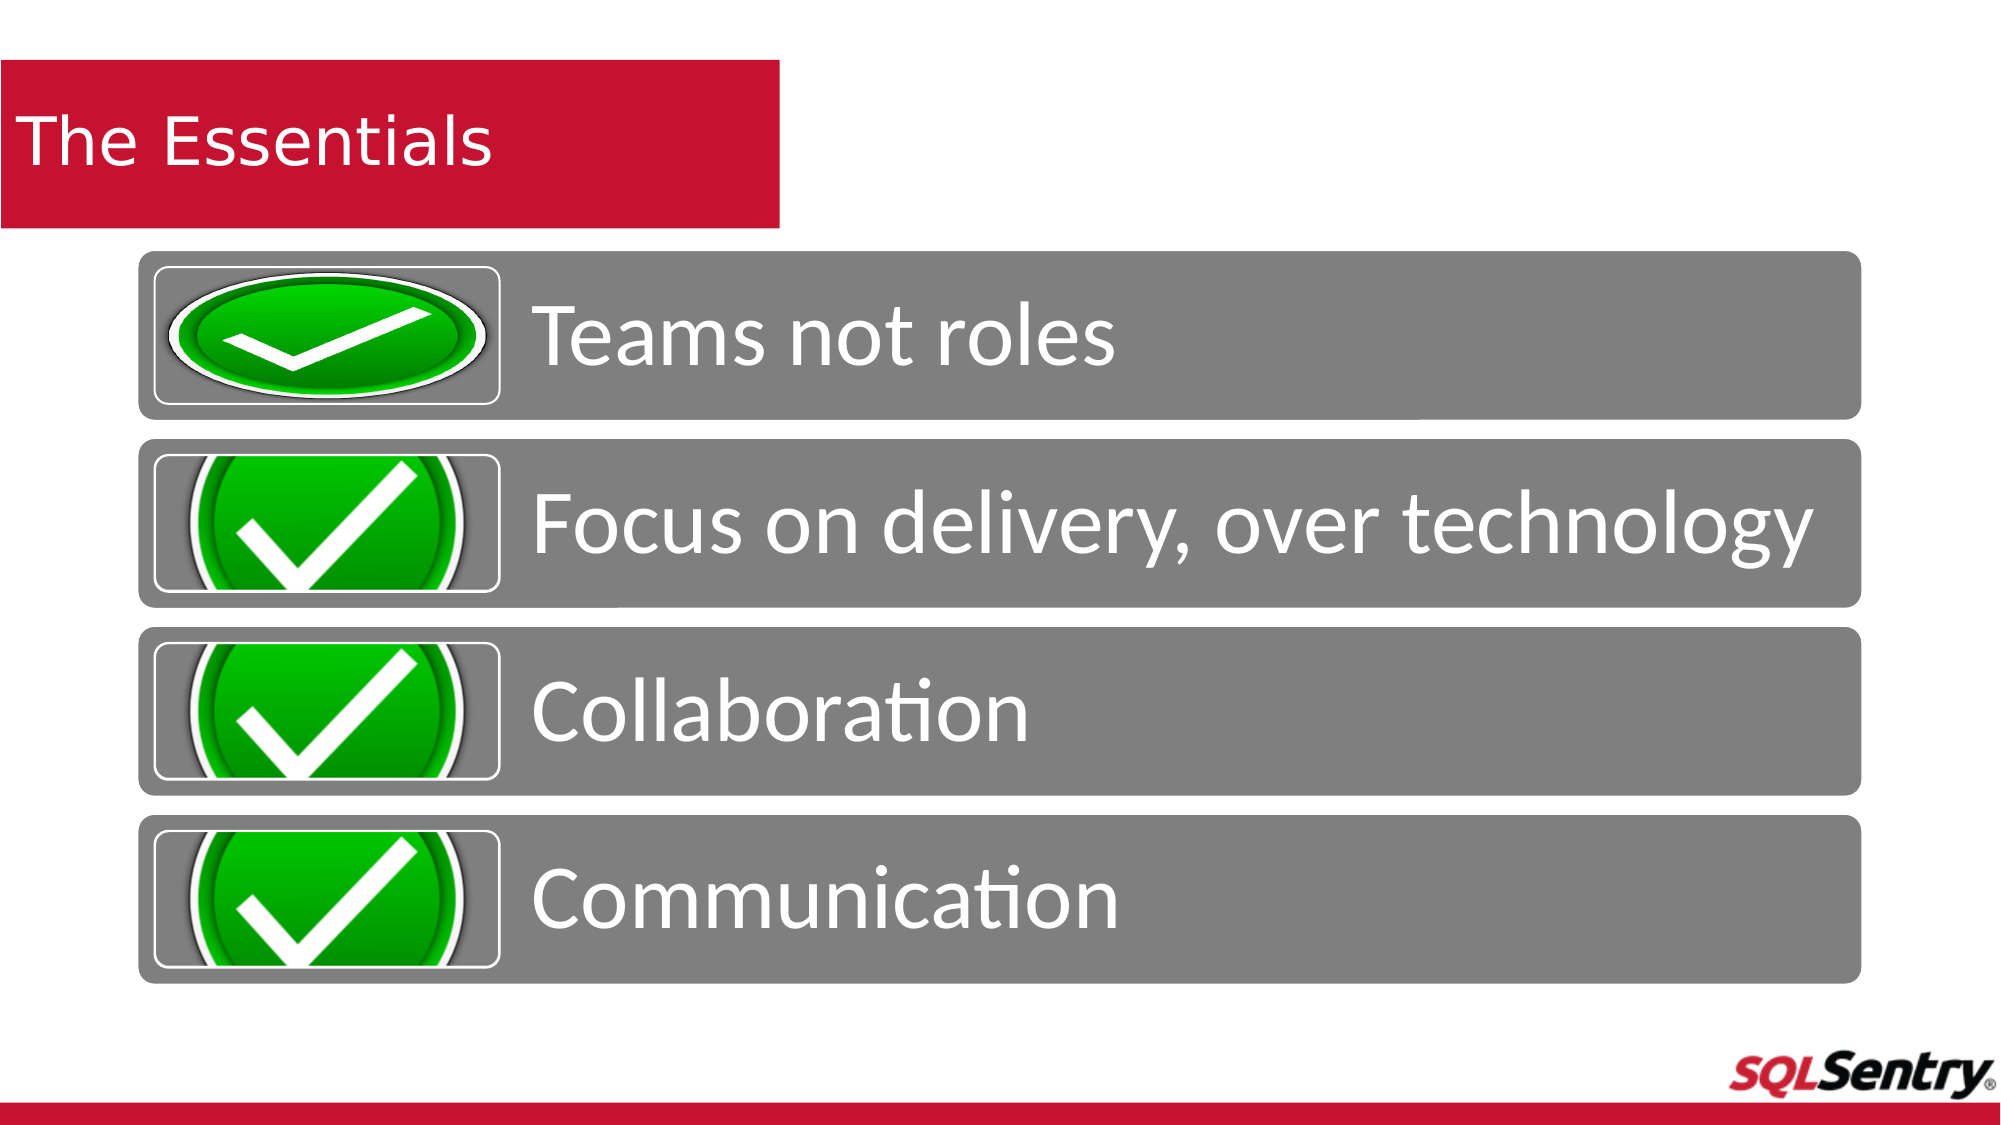

# The Essentials
Teams not roles
Focus on delivery, over technology
Collaboration
Communication